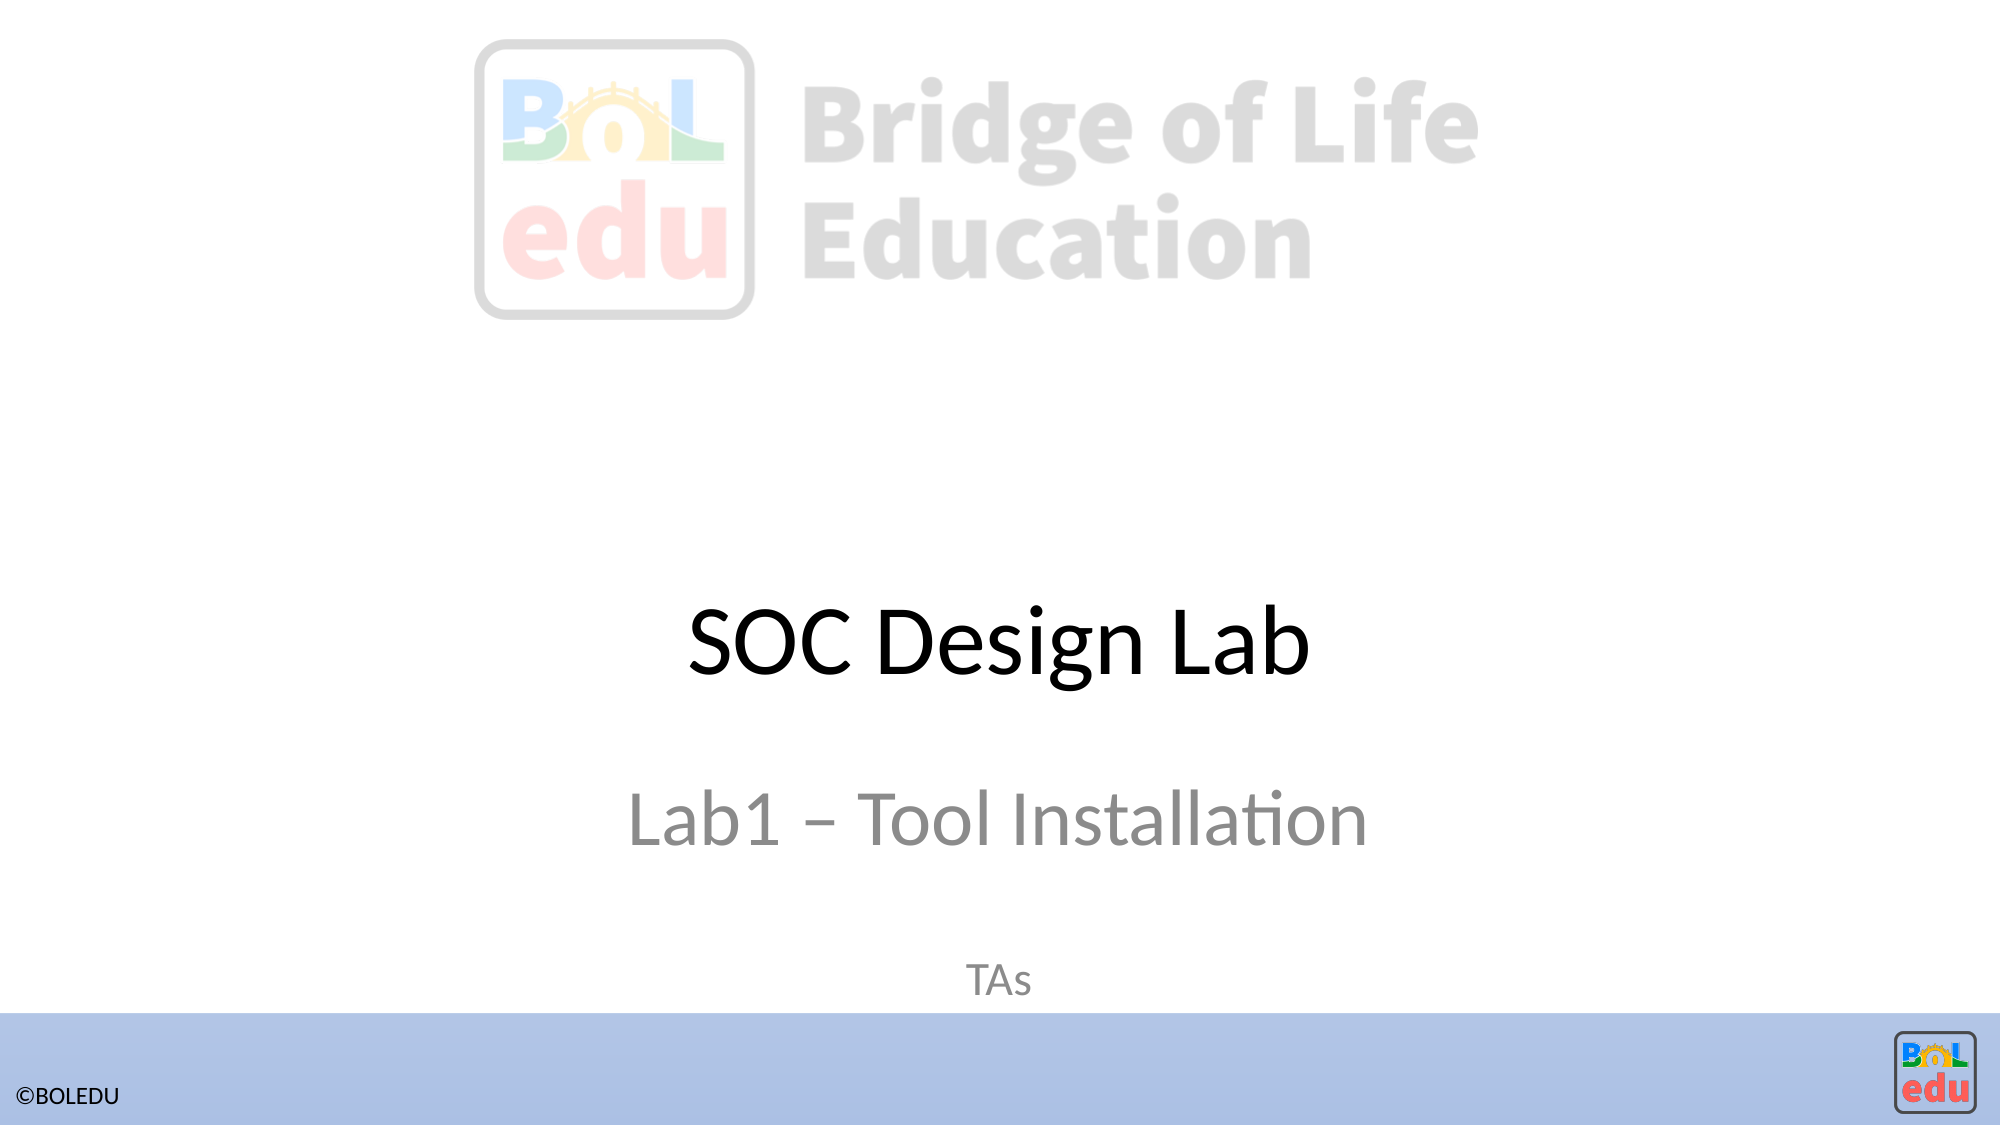

# SOC Design Lab
Lab1 – Tool Installation

TAs